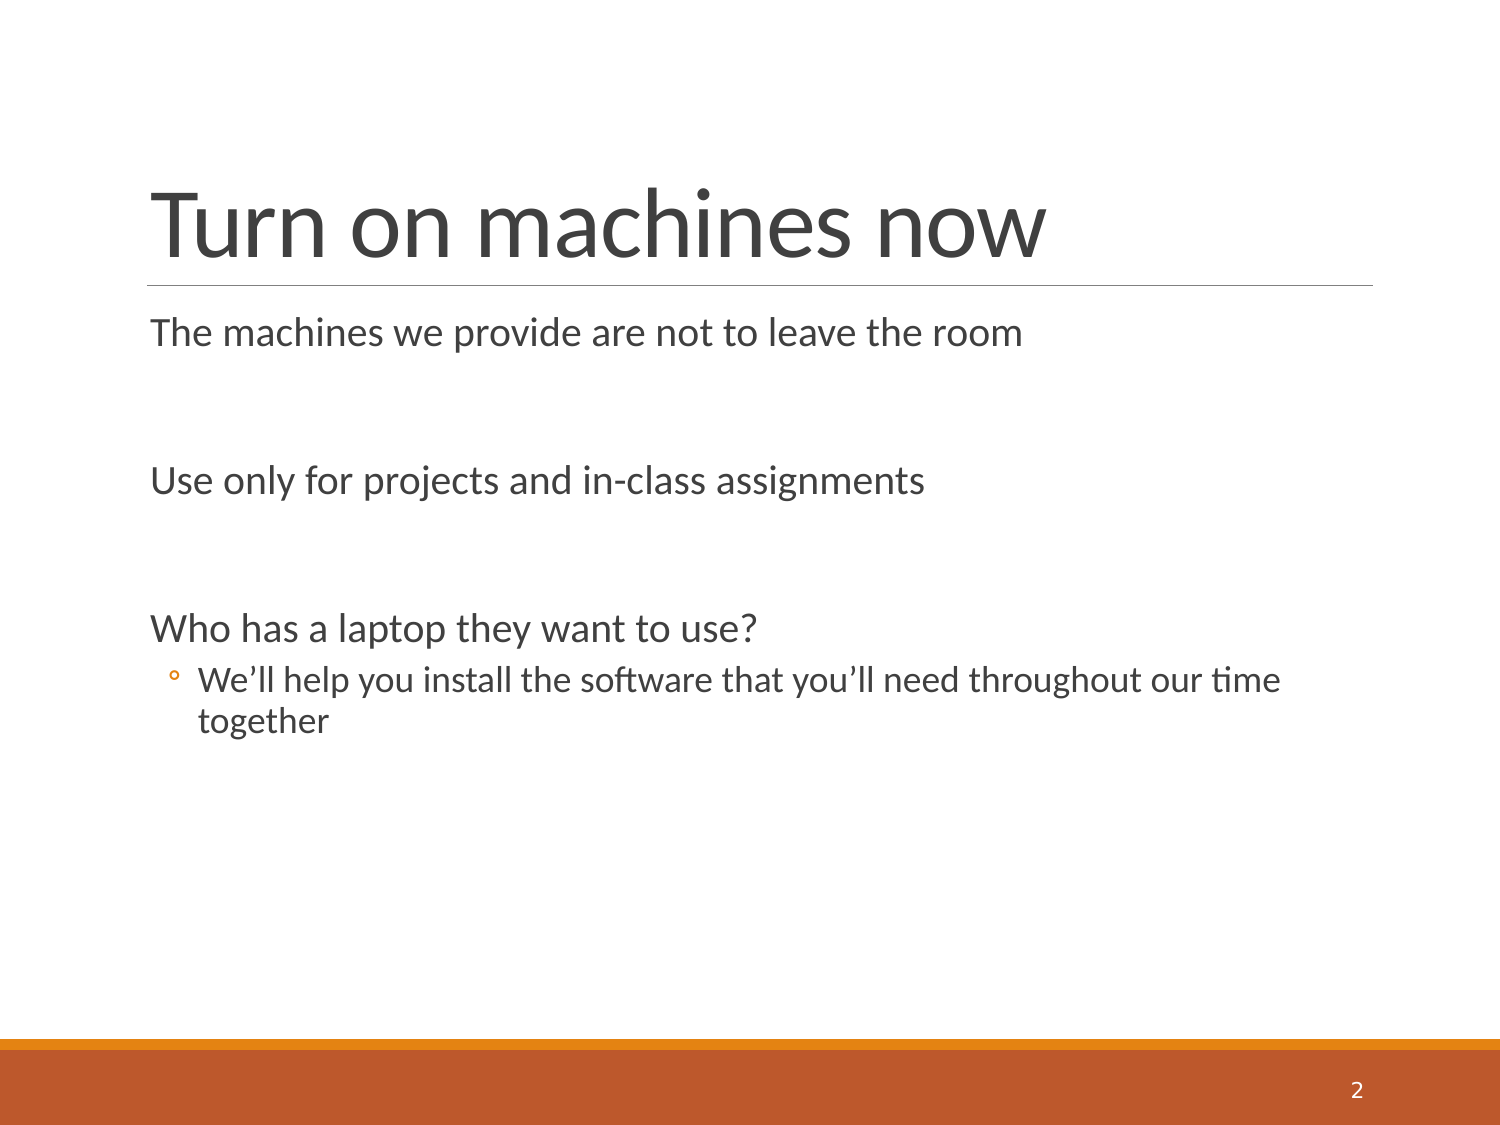

# Turn on machines now
The machines we provide are not to leave the room

Use only for projects and in-class assignments

Who has a laptop they want to use?
We’ll help you install the software that you’ll need throughout our time together
2